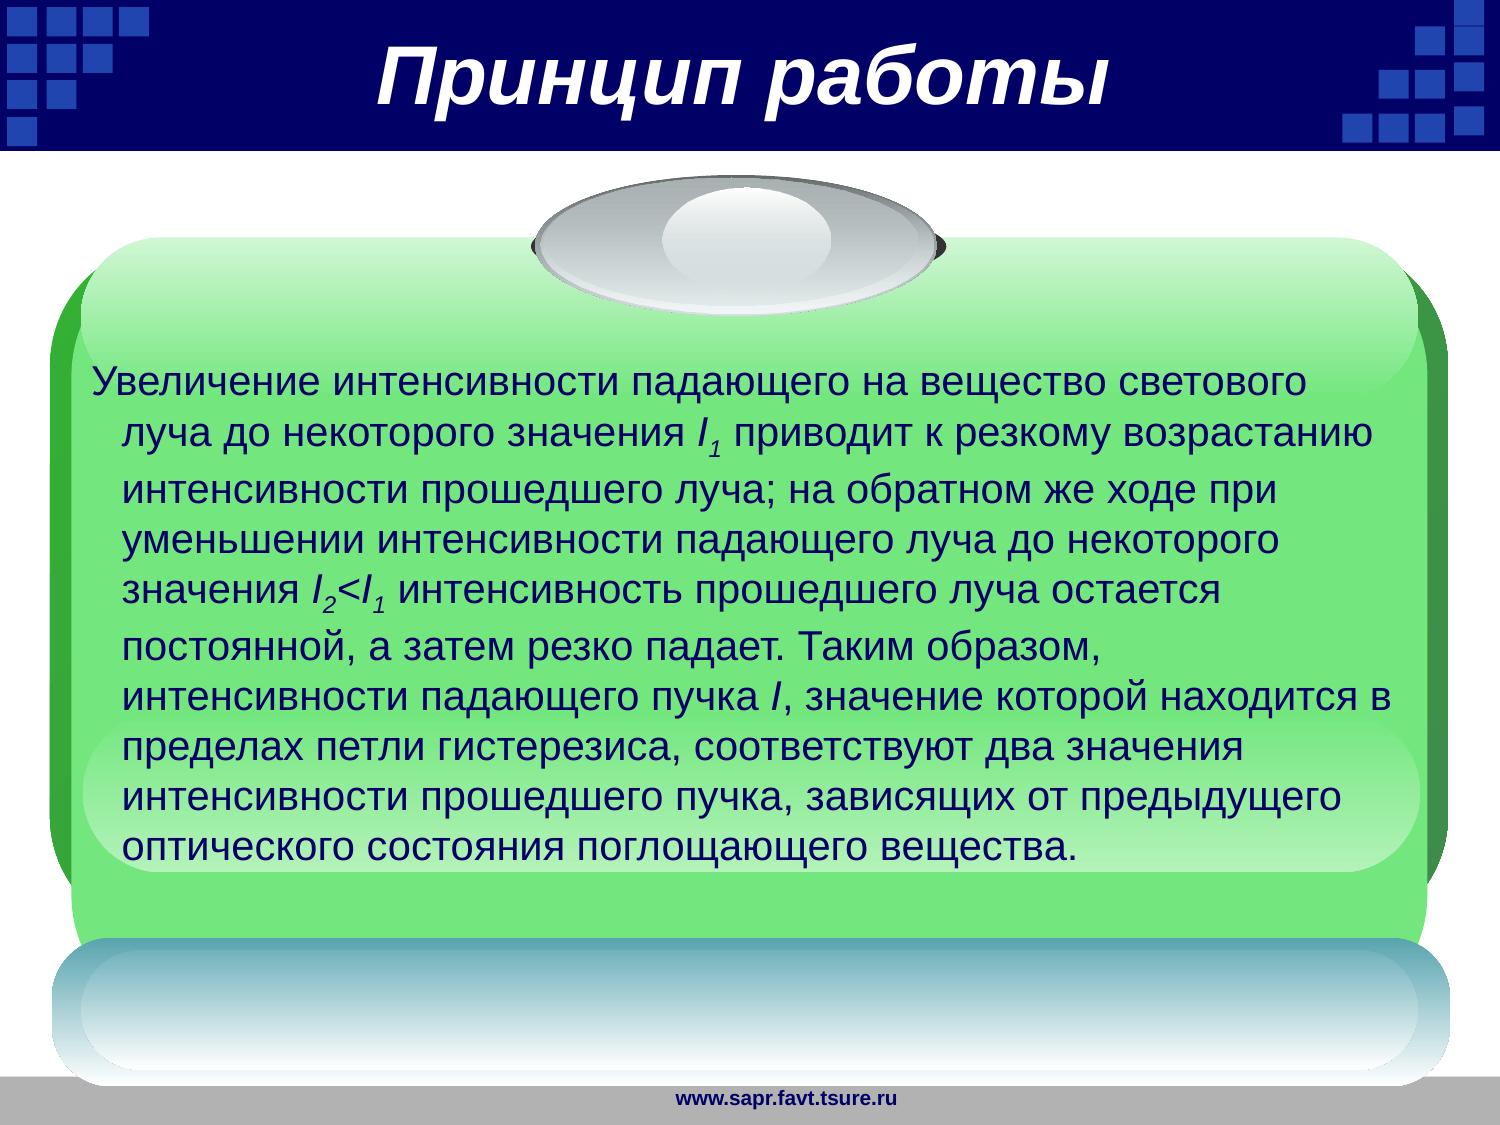

Принцип работы

 Увеличение интенсивности падающего на вещество светового луча до некоторого значения I1 приводит к резкому возрастанию интенсивности прошедшего луча; на обратном же ходе при уменьшении интенсивности падающего луча до некоторого значения I2<I1 интенсивность прошедшего луча остается постоянной, а затем резко падает. Таким образом, интенсивности падающего пучка I, значение которой находится в пределах петли гистерезиса, соответствуют два значения интенсивности прошедшего пучка, зависящих от предыдущего оптического состояния поглощающего вещества.
www.sapr.favt.tsure.ru